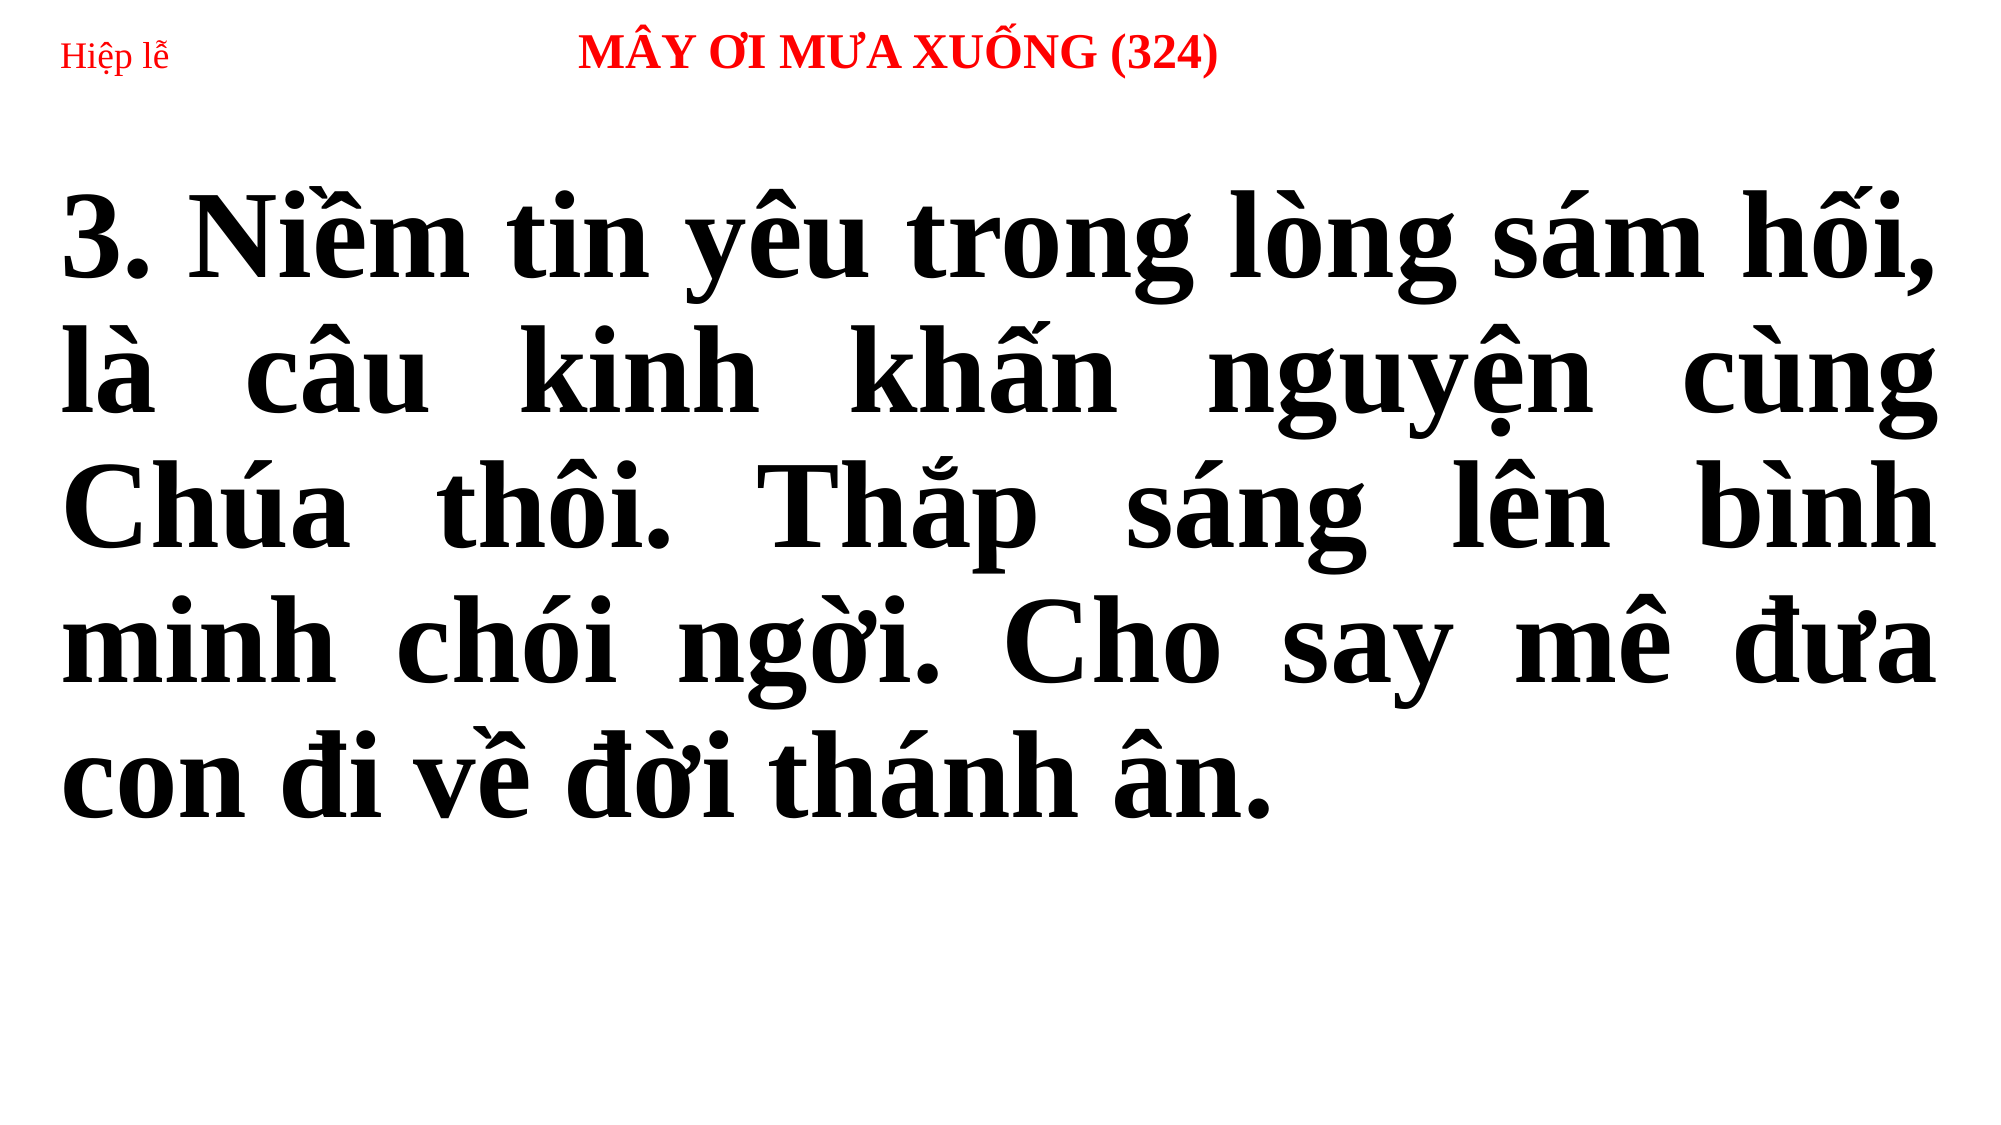

# Hiệp lễ                                           MÂY ƠI MƯA XUỐNG (324)
3. Niềm tin yêu trong lòng sám hối, là câu kinh khấn nguyện cùng Chúa thôi. Thắp sáng lên bình minh chói ngời. Cho say mê đưa con đi về đời thánh ân.